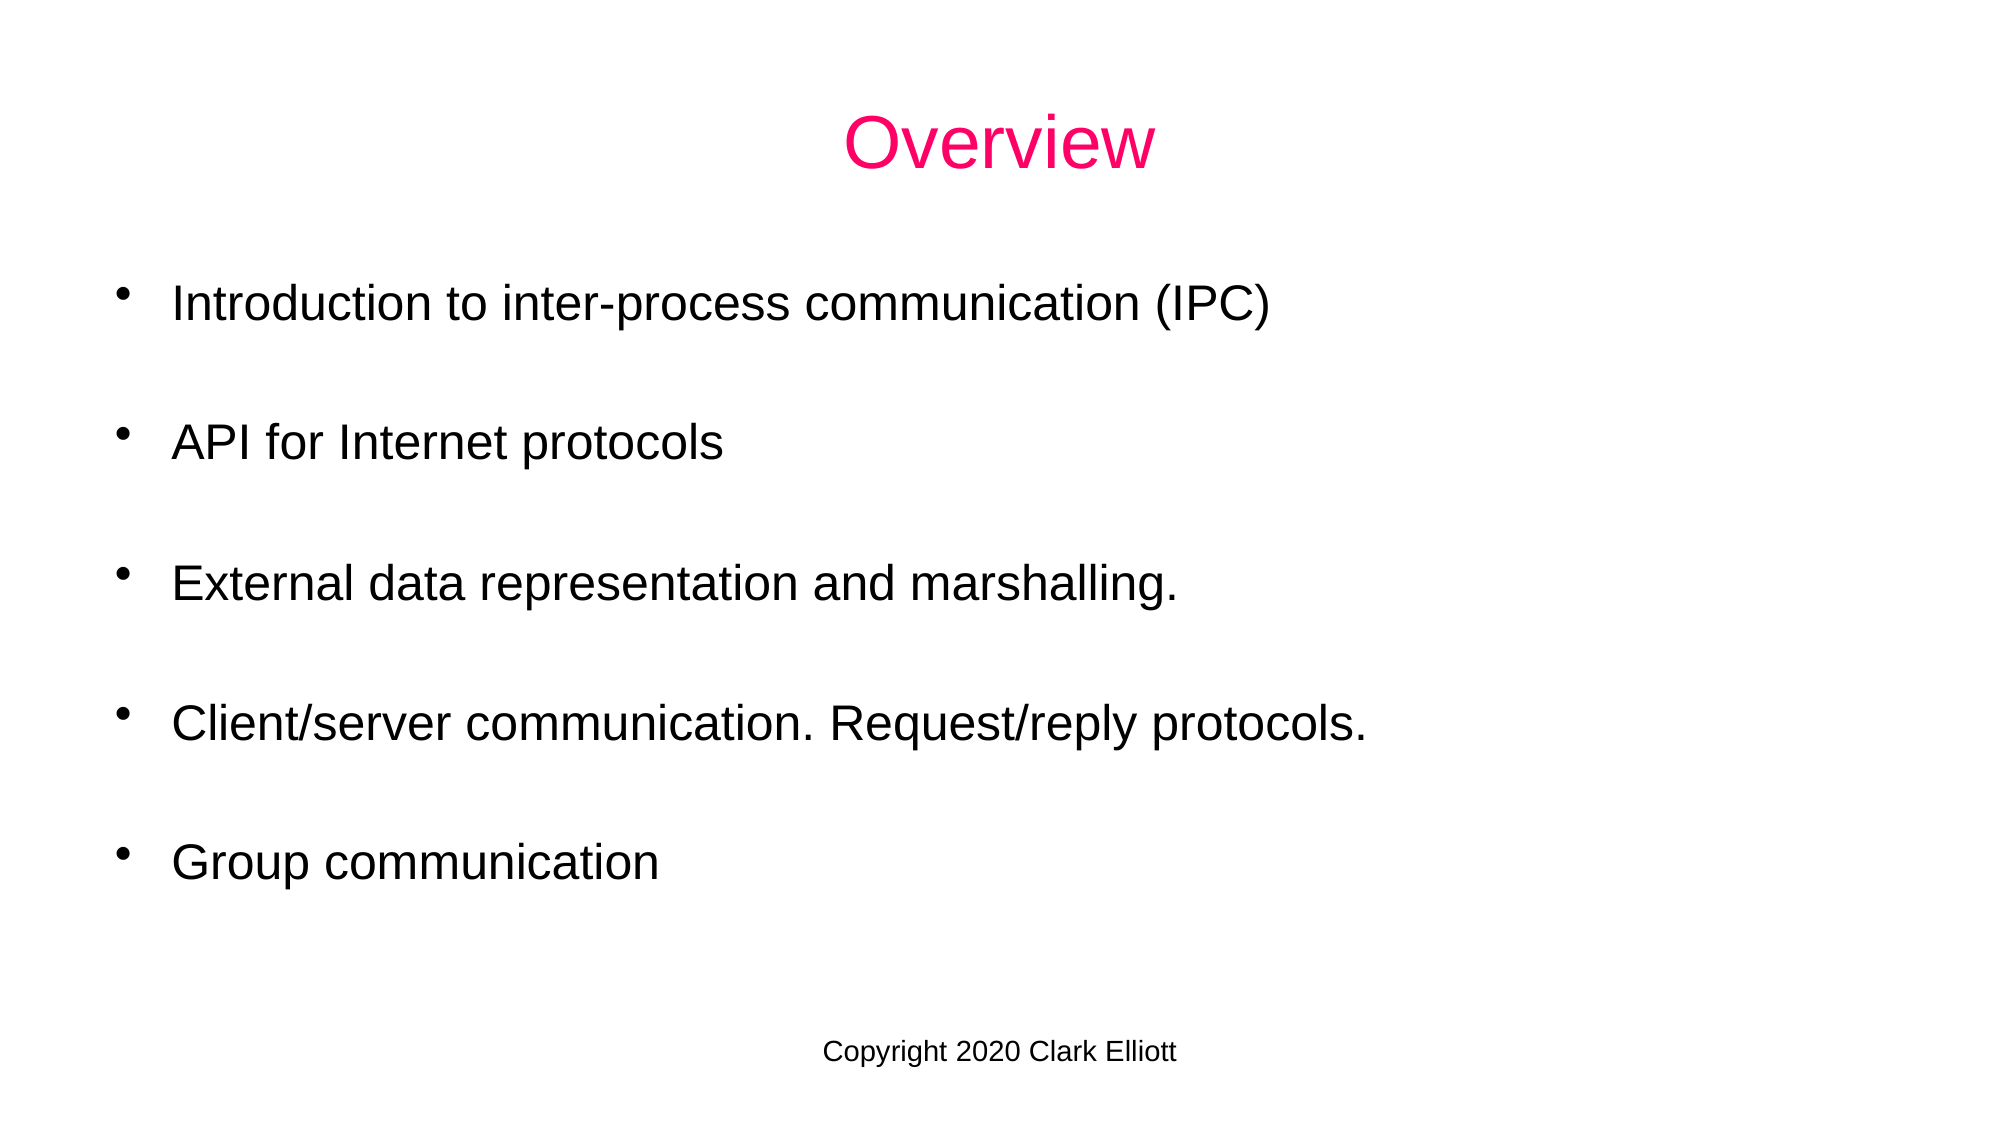

Overview
Introduction to inter-process communication (IPC)

API for Internet protocols

External data representation and marshalling.

Client/server communication. Request/reply protocols.

Group communication
Copyright 2020 Clark Elliott